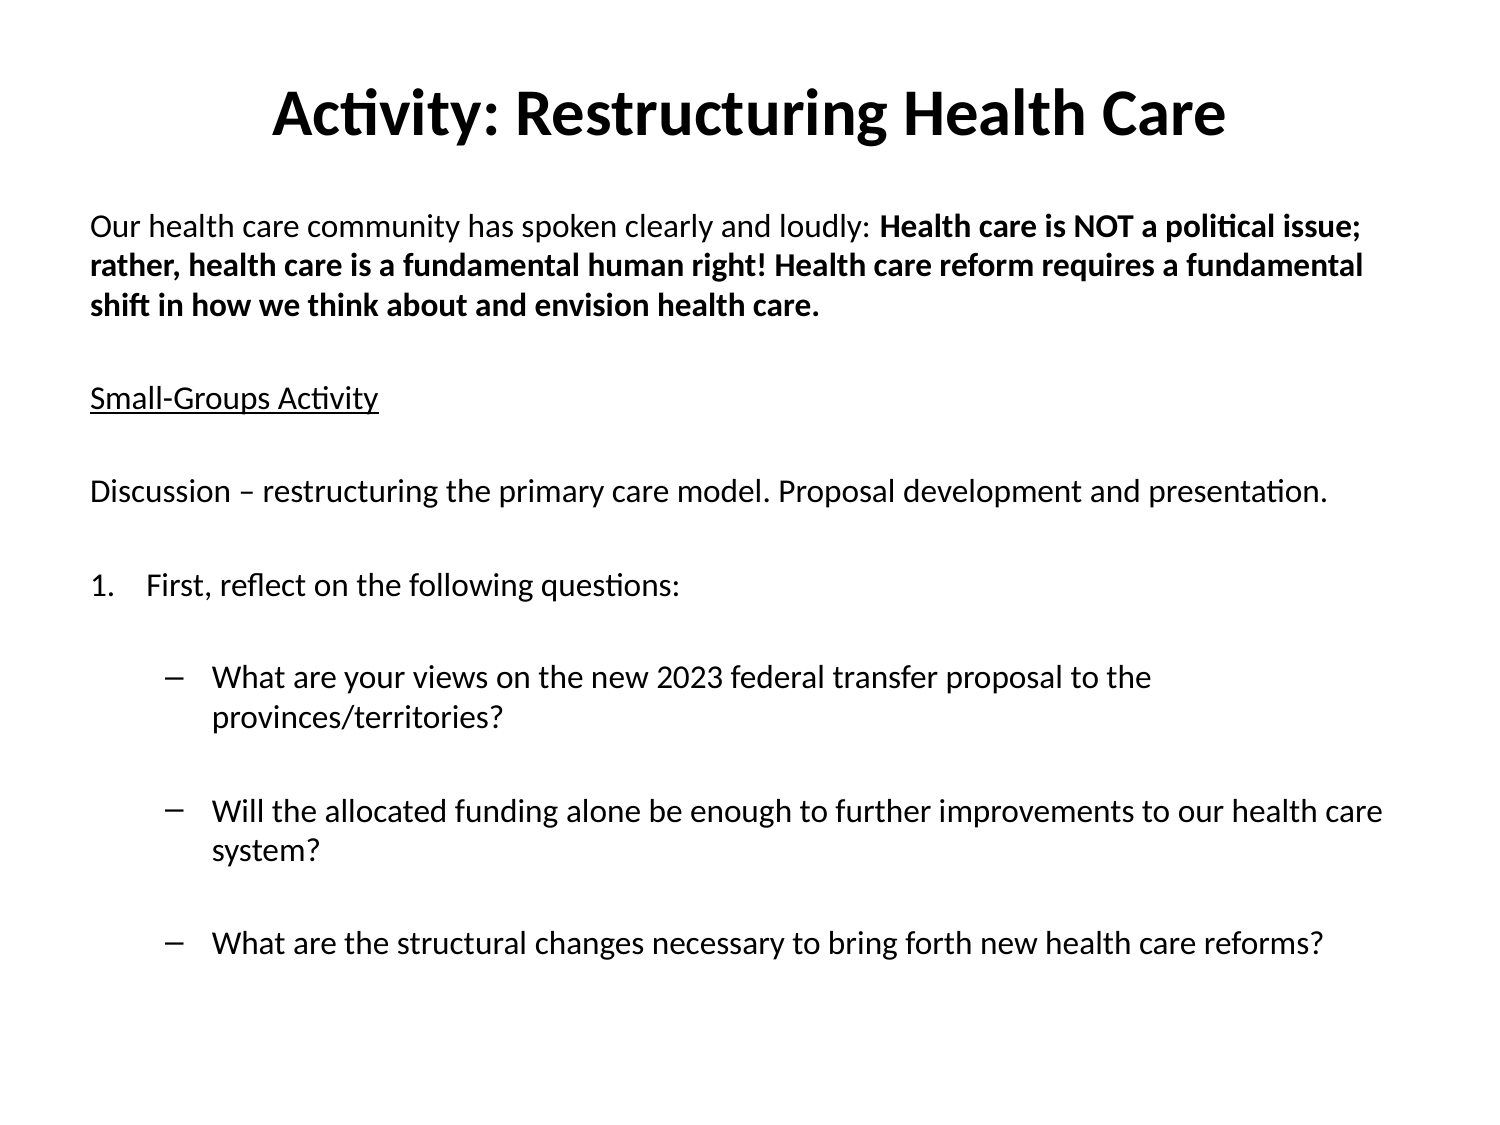

# Activity: Restructuring Health Care
Our health care community has spoken clearly and loudly: Health care is NOT a political issue; rather, health care is a fundamental human right! Health care reform requires a fundamental shift in how we think about and envision health care.

Small-Groups Activity

Discussion – restructuring the primary care model. Proposal development and presentation.

First, reflect on the following questions:

What are your views on the new 2023 federal transfer proposal to the provinces/territories?

Will the allocated funding alone be enough to further improvements to our health care system?

What are the structural changes necessary to bring forth new health care reforms?